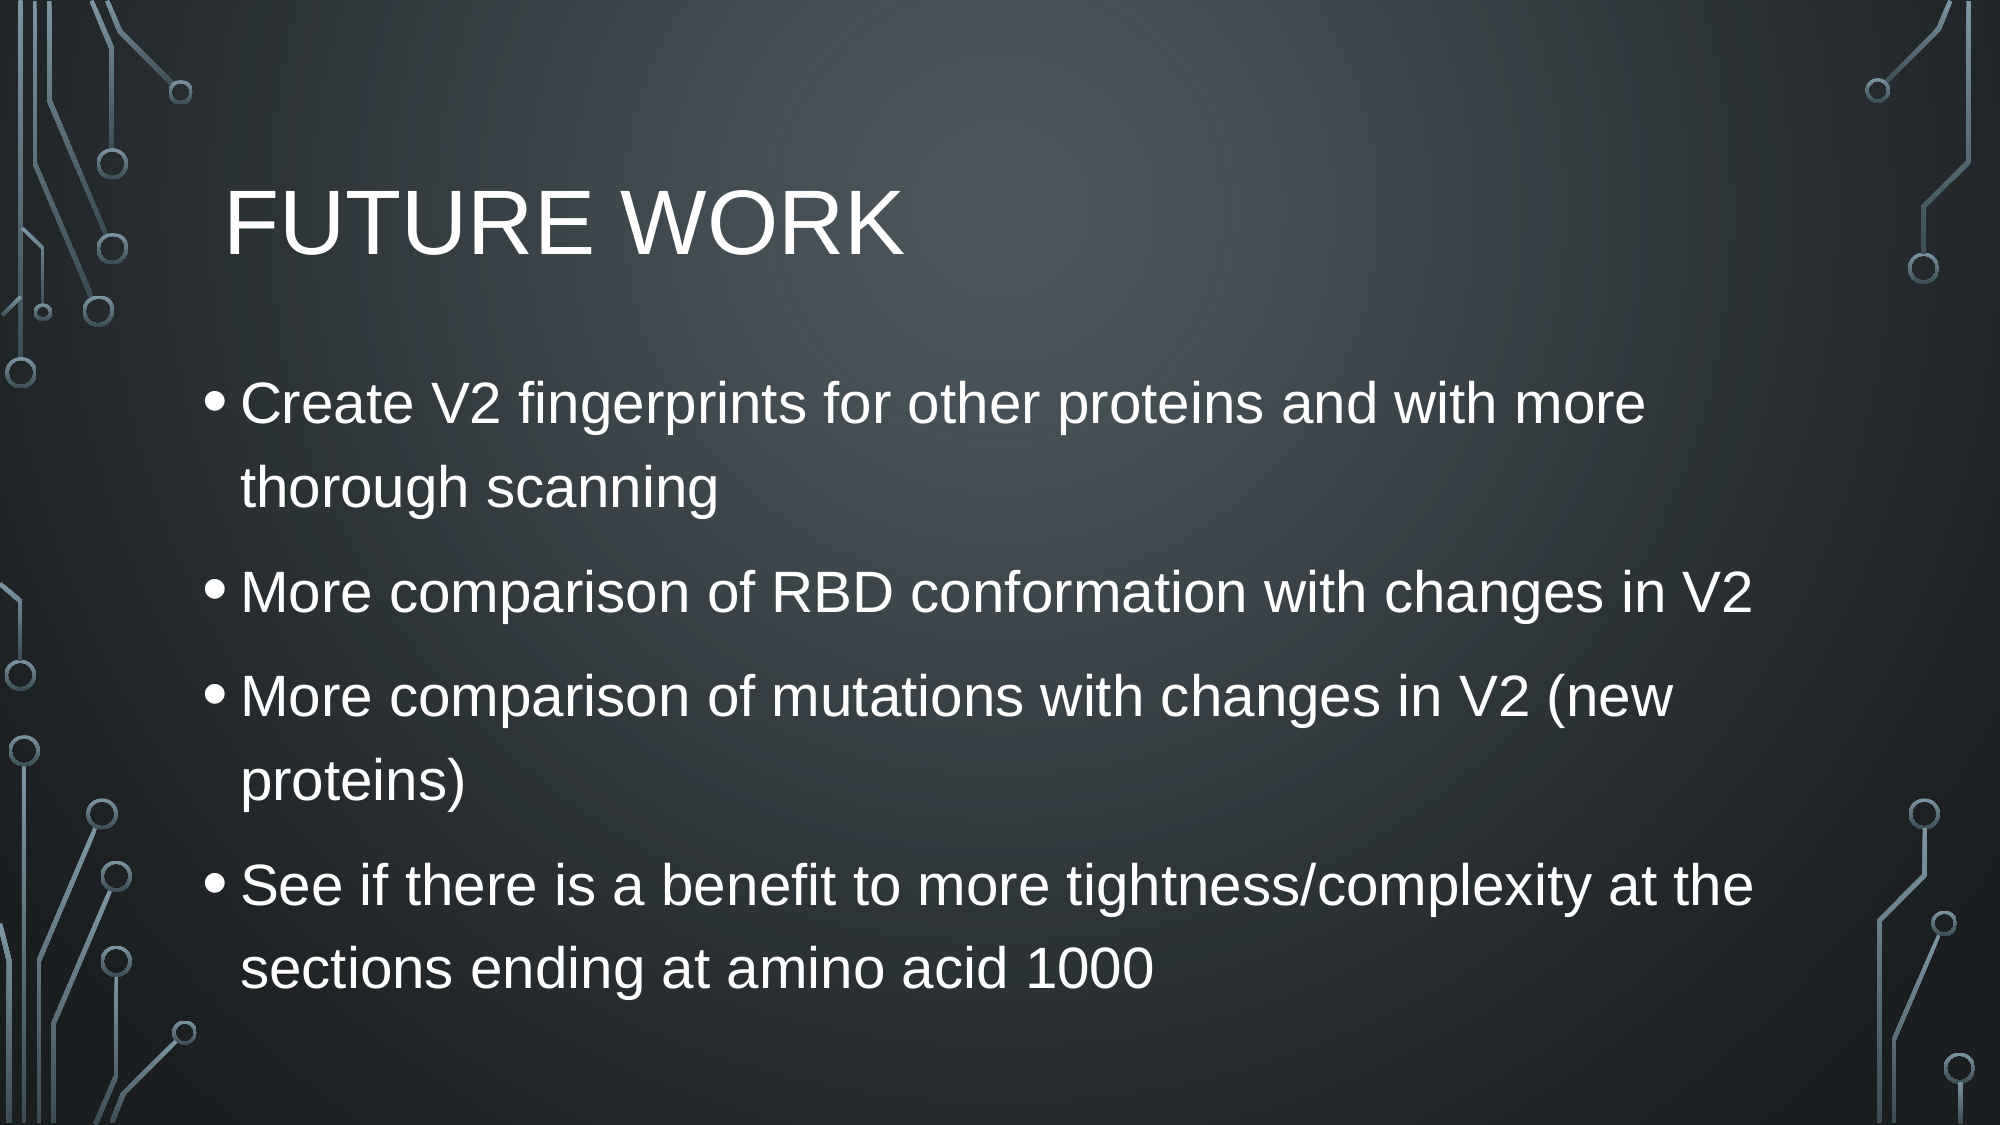

# Future Work
Create V2 fingerprints for other proteins and with more thorough scanning
More comparison of RBD conformation with changes in V2
More comparison of mutations with changes in V2 (new proteins)
See if there is a benefit to more tightness/complexity at the sections ending at amino acid 1000